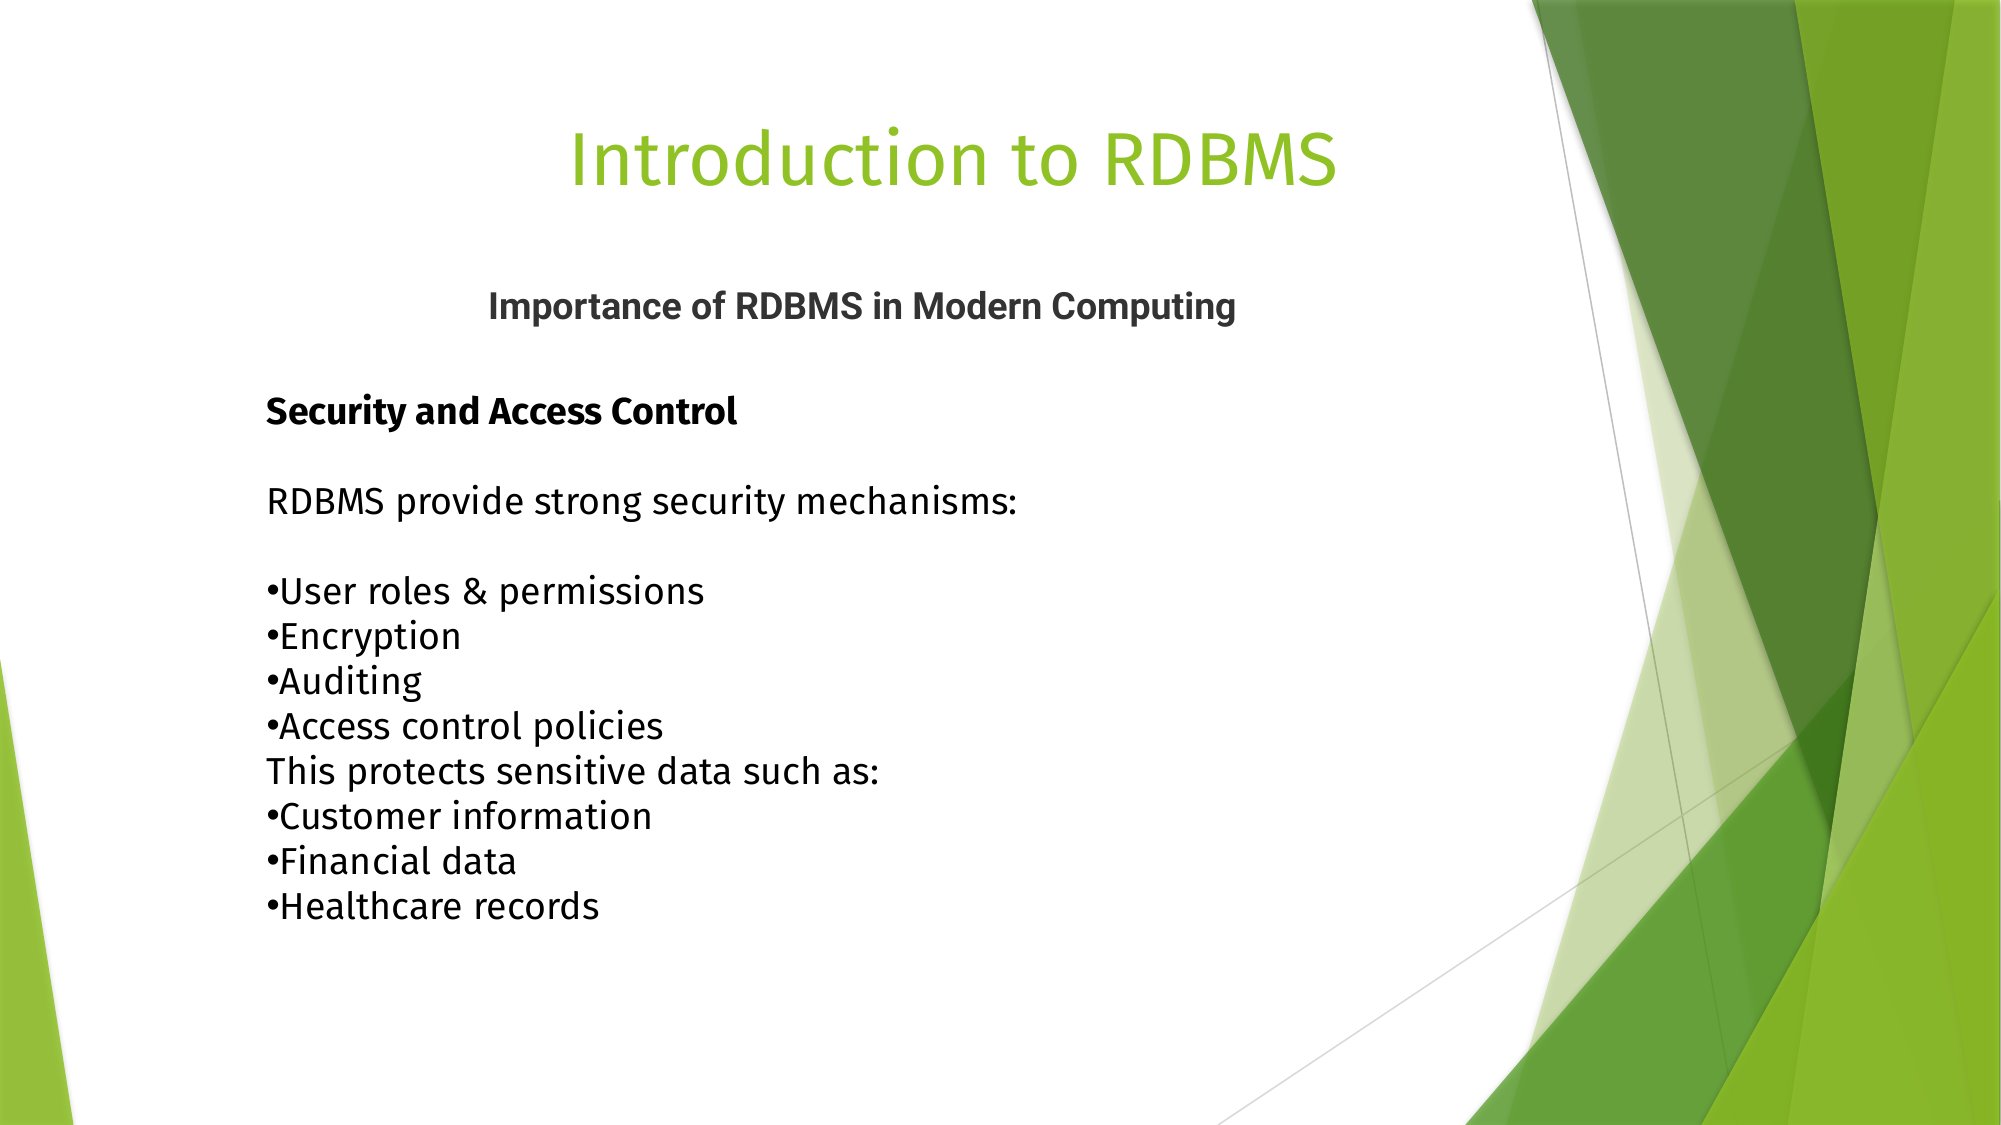

# Introduction to RDBMS
Importance of RDBMS in Modern Computing
Security and Access Control

RDBMS provide strong security mechanisms:

User roles & permissions
Encryption
Auditing
Access control policies
This protects sensitive data such as:
Customer information
Financial data
Healthcare records